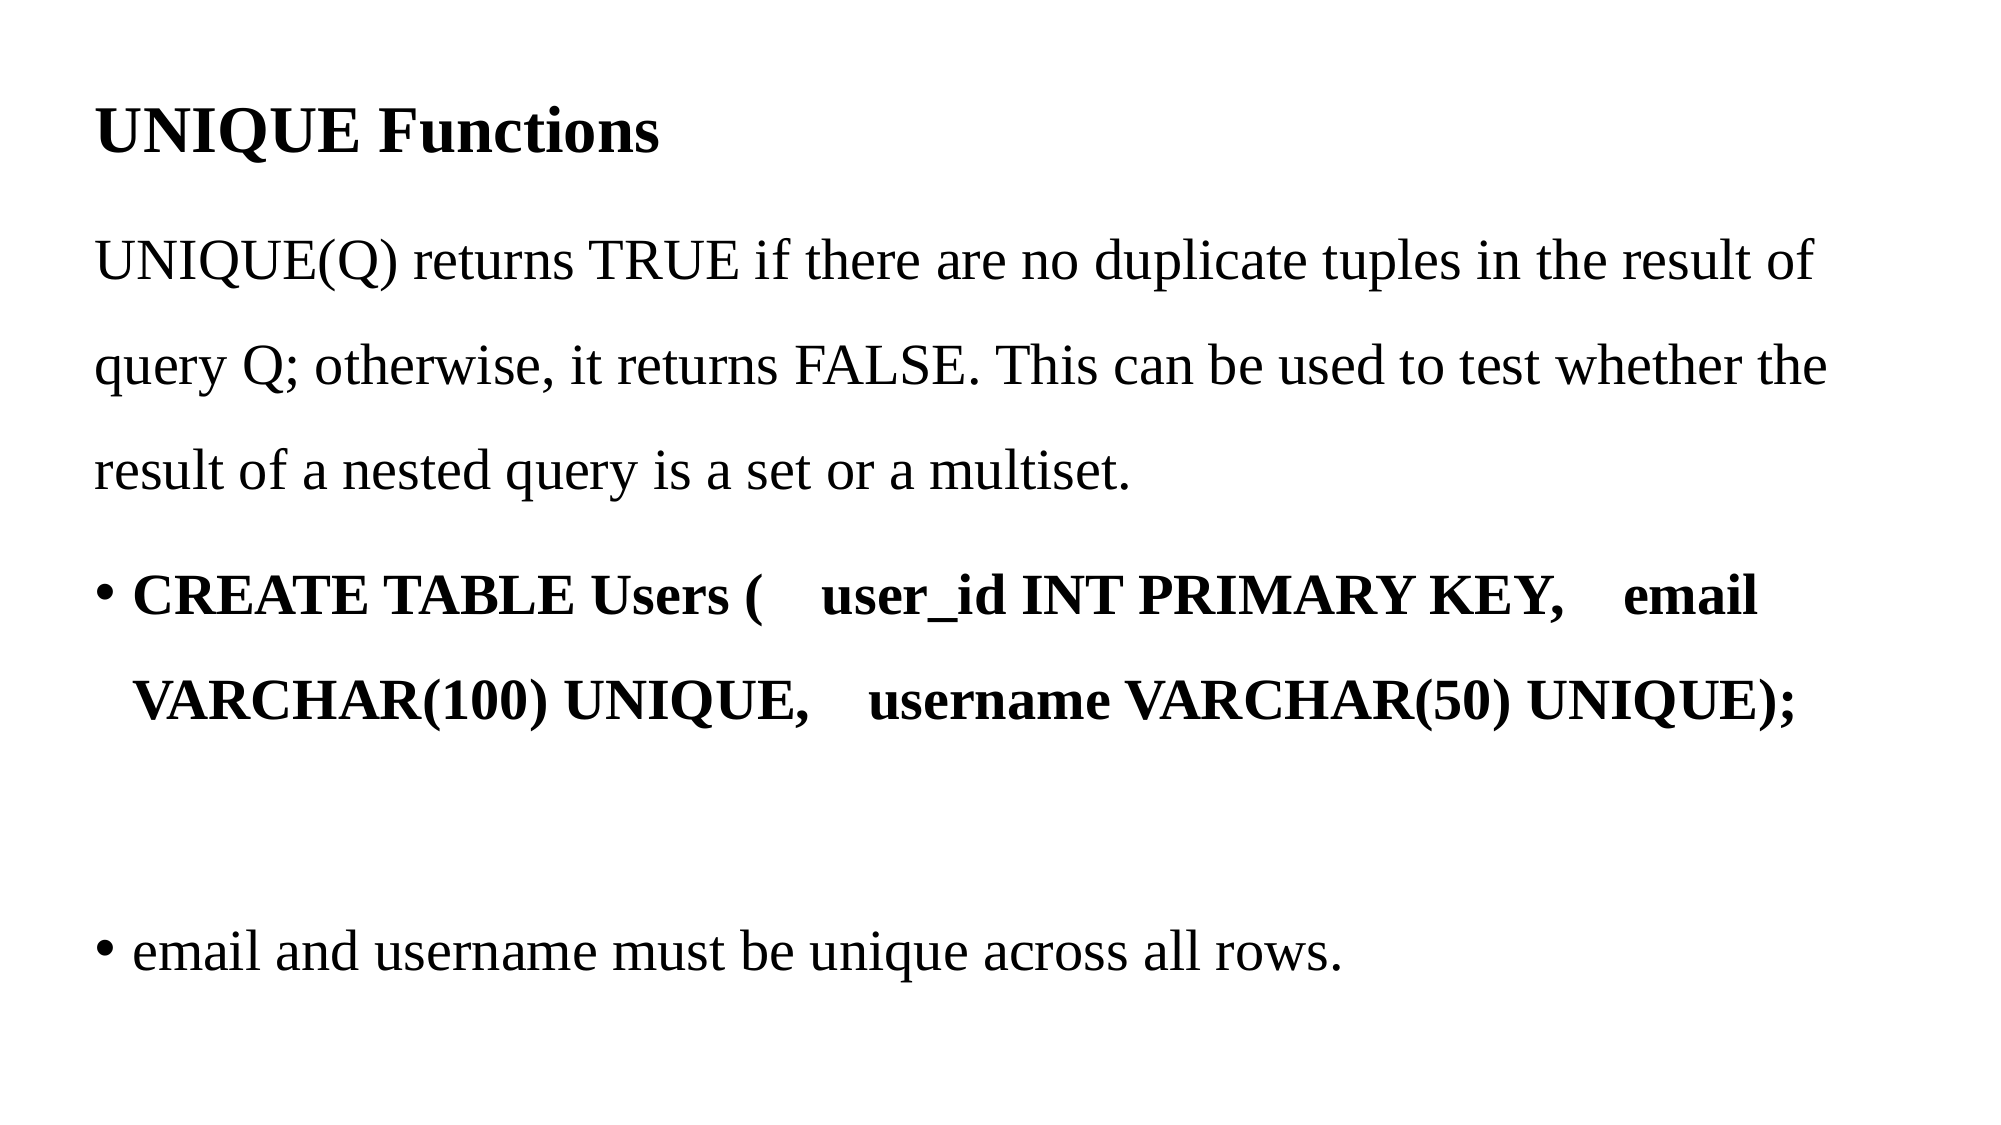

UNIQUE Functions
UNIQUE(Q) returns TRUE if there are no duplicate tuples in the result of query Q; otherwise, it returns FALSE. This can be used to test whether the result of a nested query is a set or a multiset.
CREATE TABLE Users (    user_id INT PRIMARY KEY,    email VARCHAR(100) UNIQUE,    username VARCHAR(50) UNIQUE);

email and username must be unique across all rows.